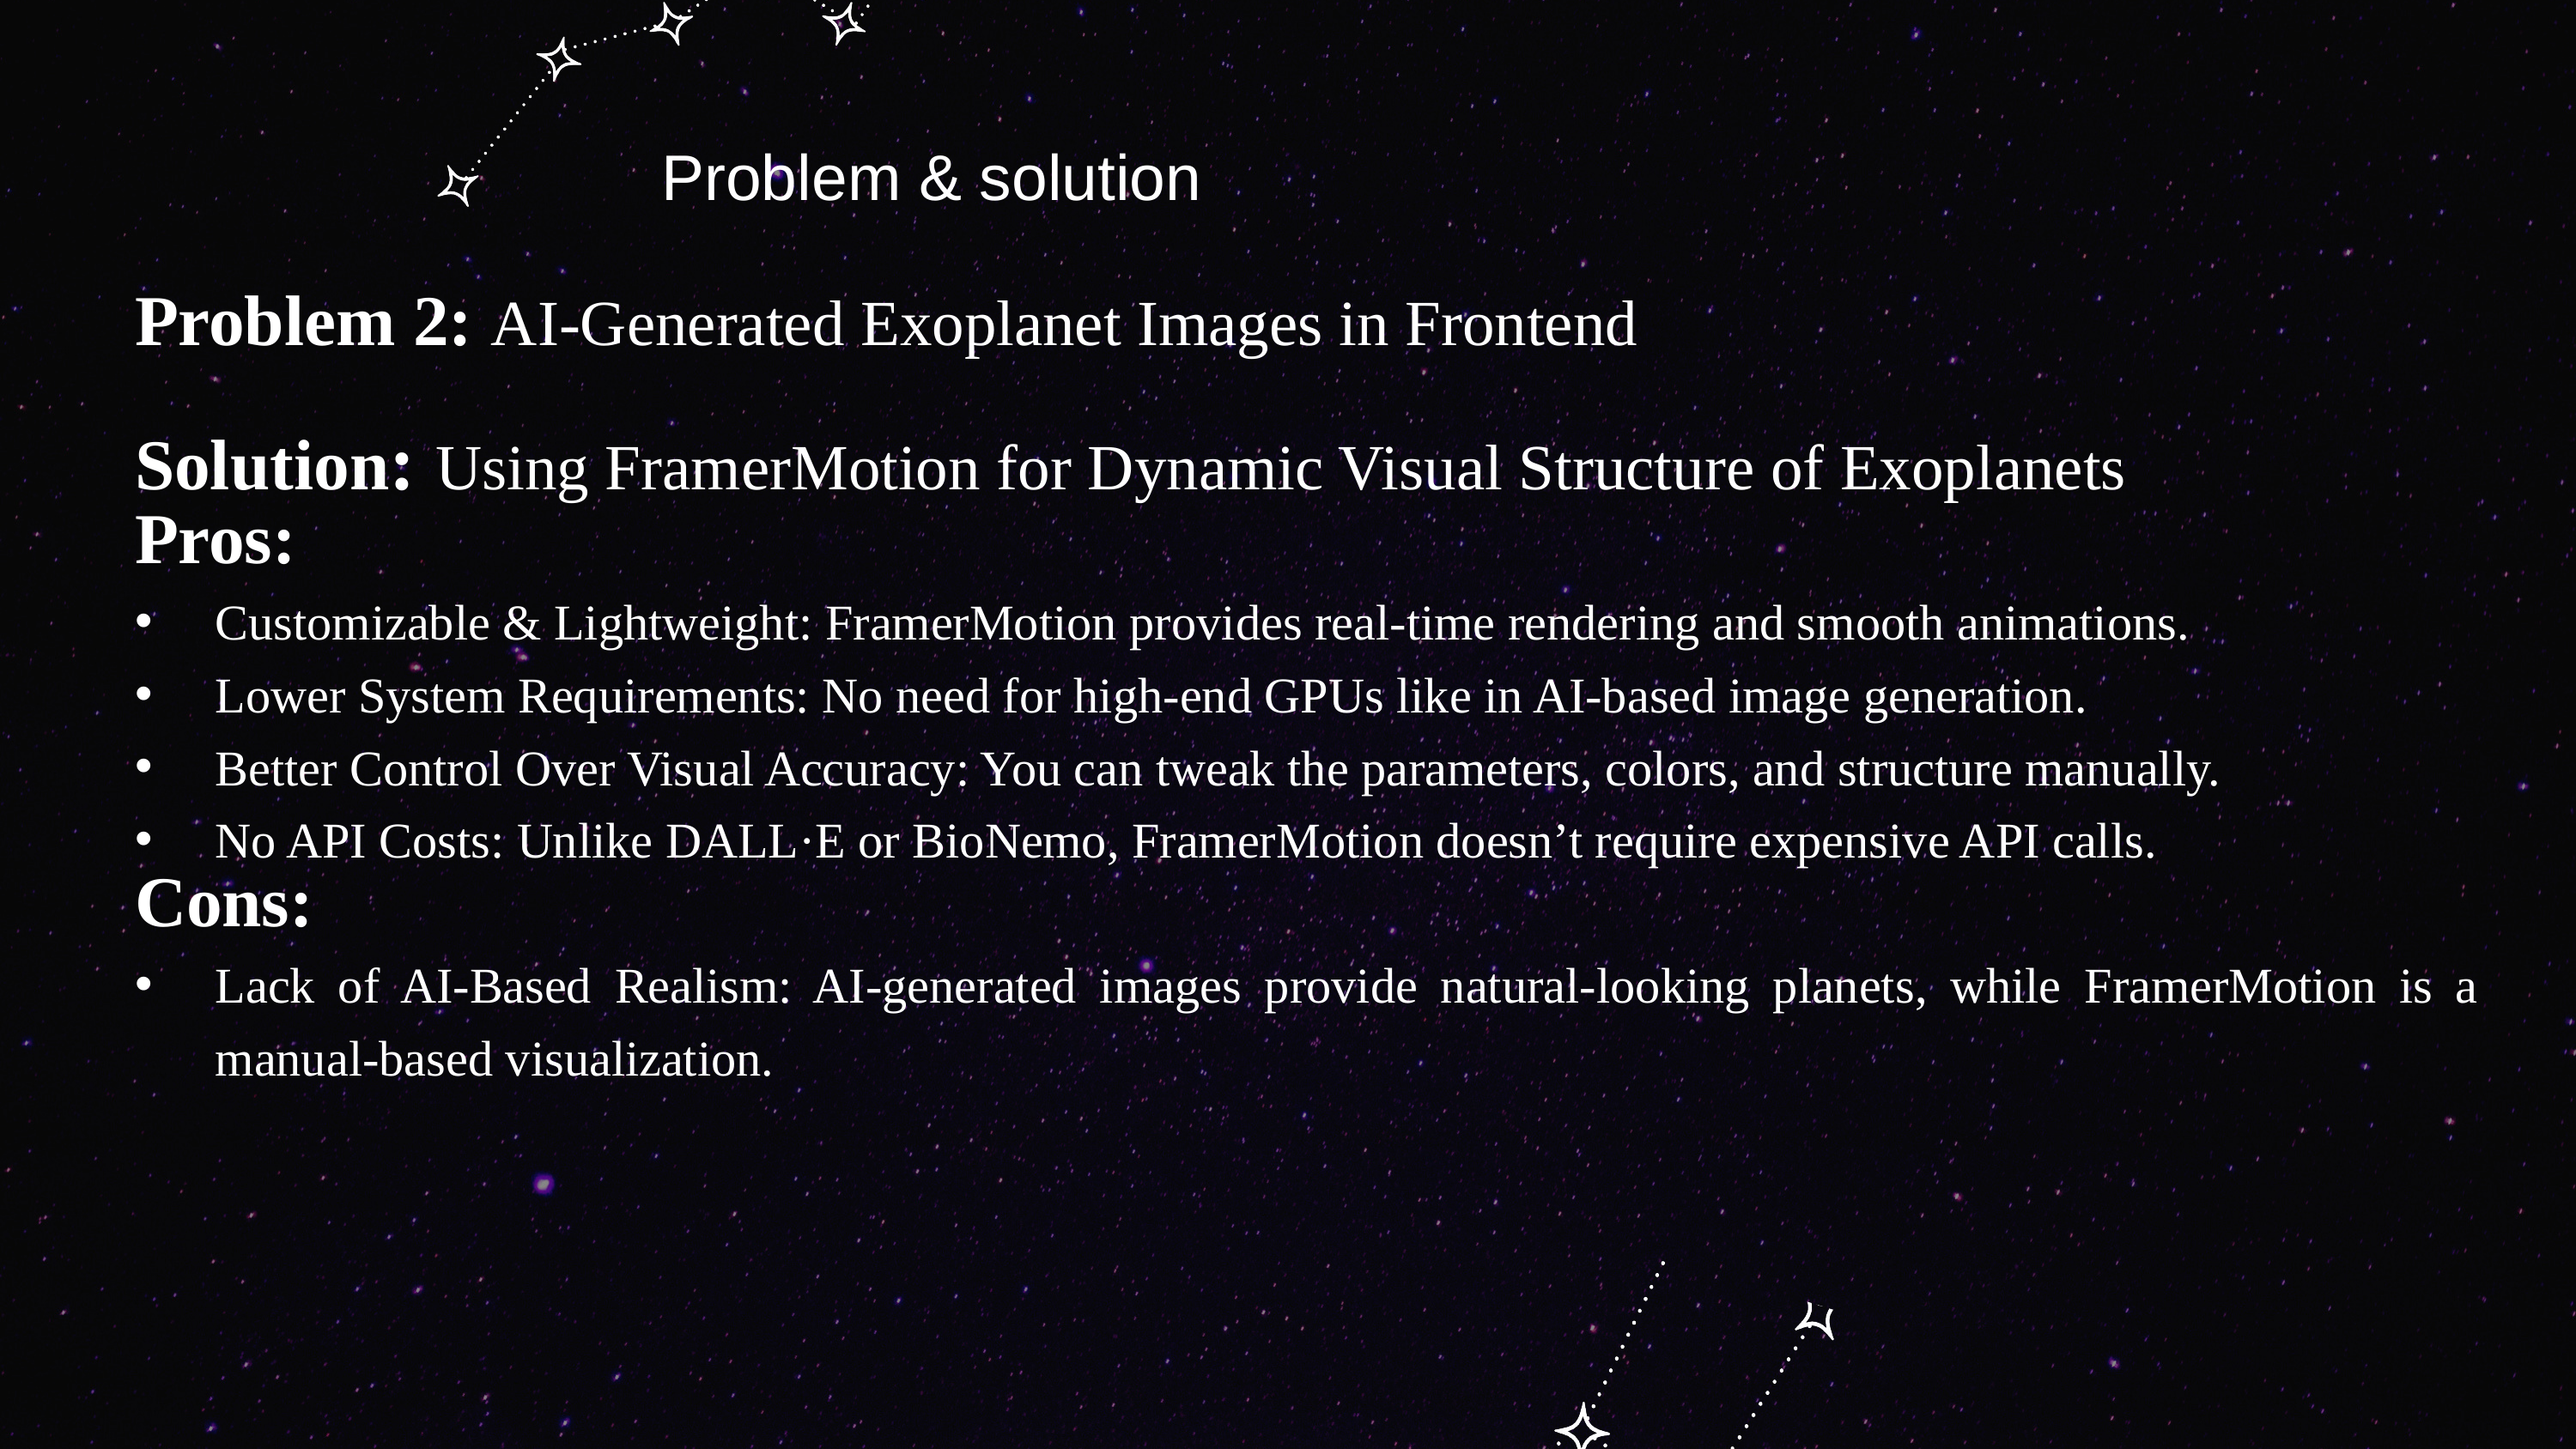

Problem & solution

Problem 2: AI-Generated Exoplanet Images in Frontend

Solution: Using FramerMotion for Dynamic Visual Structure of Exoplanets
Pros:
Customizable & Lightweight: FramerMotion provides real-time rendering and smooth animations.
Lower System Requirements: No need for high-end GPUs like in AI-based image generation.
Better Control Over Visual Accuracy: You can tweak the parameters, colors, and structure manually.
No API Costs: Unlike DALL·E or BioNemo, FramerMotion doesn’t require expensive API calls.
Cons:
Lack of AI-Based Realism: AI-generated images provide natural-looking planets, while FramerMotion is a manual-based visualization.